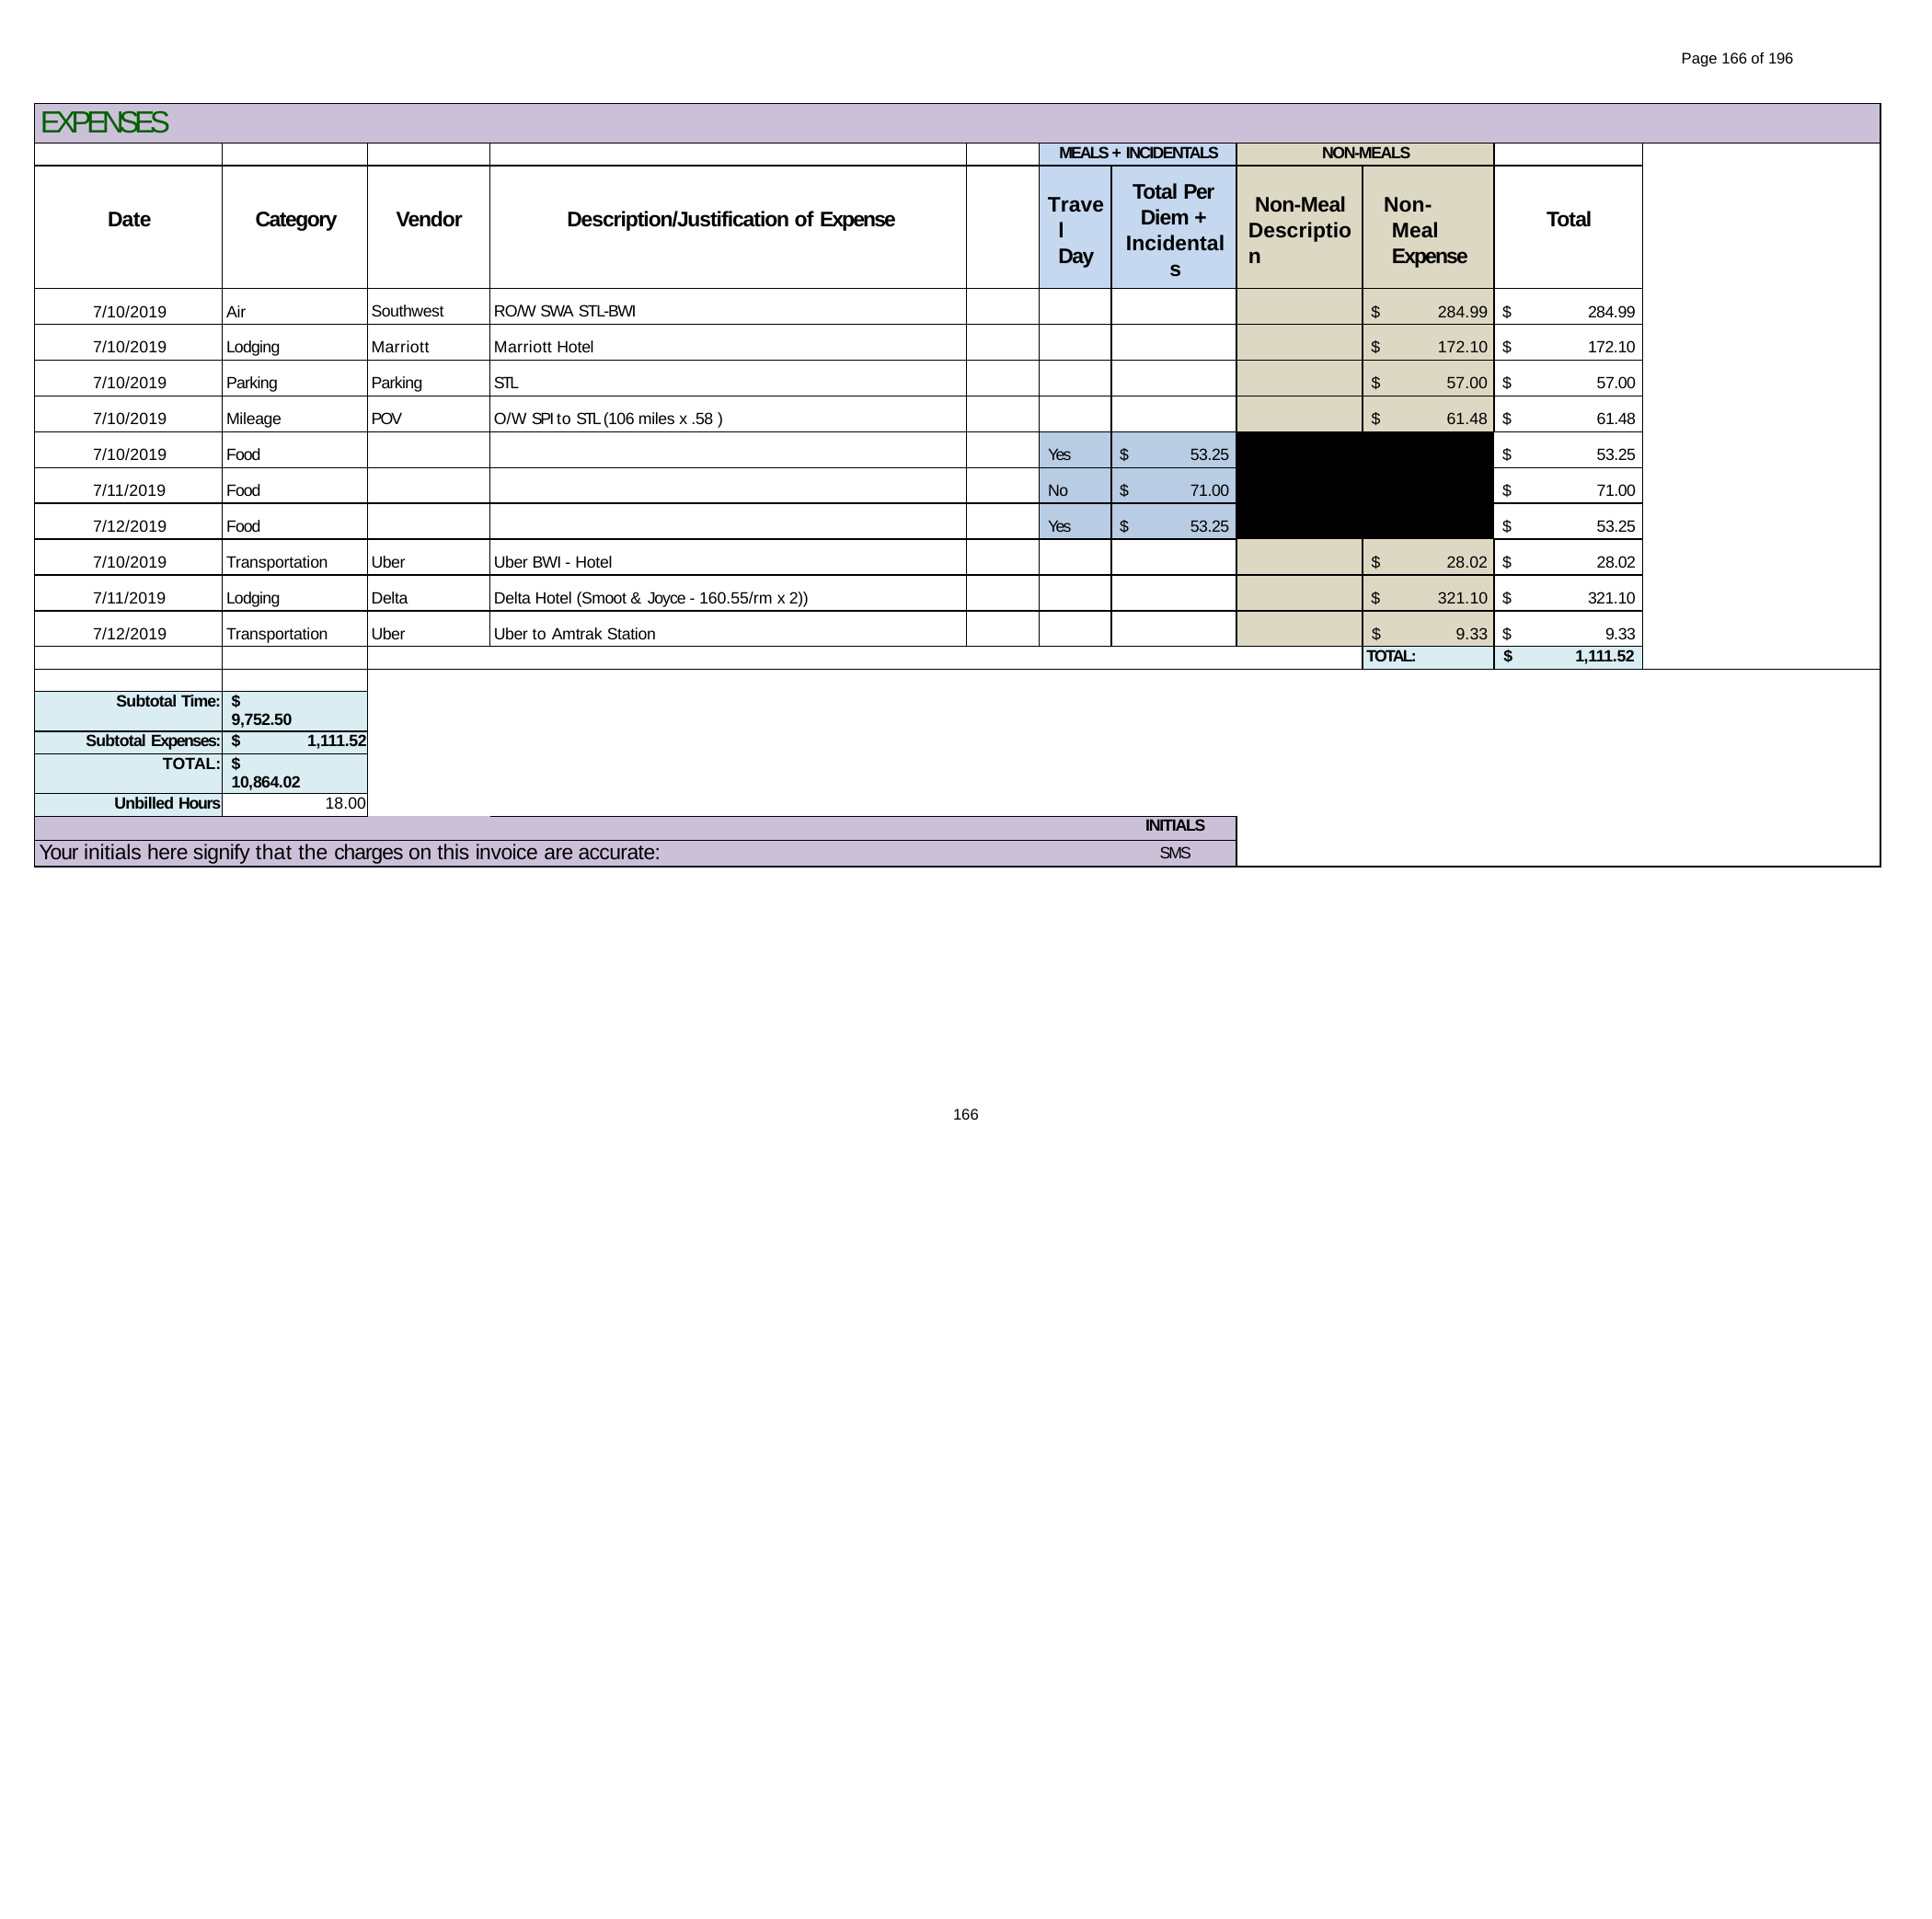

Page 166 of 196
| EXPENSES |  |  |  |  |  |  |  |  |  |  |
| --- | --- | --- | --- | --- | --- | --- | --- | --- | --- | --- |
|  |  |  |  |  | MEALS + INCIDENTALS |  | NON-MEALS |  |  |  |
| Date | Category | Vendor | Description/Justification of Expense |  | Travel Day | Total Per Diem + Incidentals | Non-Meal Description | Non-Meal Expense | Total |  |
| 7/10/2019 | Air | Southwest | RO/W SWA STL-BWI |  |  |  |  | $ 284.99 | $ 284.99 |  |
| 7/10/2019 | Lodging | Marriott | Marriott Hotel |  |  |  |  | $ 172.10 | $ 172.10 |  |
| 7/10/2019 | Parking | Parking | STL |  |  |  |  | $ 57.00 | $ 57.00 |  |
| 7/10/2019 | Mileage | POV | O/W SPI to STL (106 miles x .58 ) |  |  |  |  | $ 61.48 | $ 61.48 |  |
| 7/10/2019 | Food |  |  |  | Yes | $ 53.25 |  |  | $ 53.25 |  |
| 7/11/2019 | Food |  |  |  | No | $ 71.00 |  |  | $ 71.00 |  |
| 7/12/2019 | Food |  |  |  | Yes | $ 53.25 |  |  | $ 53.25 |  |
| 7/10/2019 | Transportation | Uber | Uber BWI - Hotel |  |  |  |  | $ 28.02 | $ 28.02 |  |
| 7/11/2019 | Lodging | Delta | Delta Hotel (Smoot & Joyce - 160.55/rm x 2)) |  |  |  |  | $ 321.10 | $ 321.10 |  |
| 7/12/2019 | Transportation | Uber | Uber to Amtrak Station |  |  |  |  | $ 9.33 | $ 9.33 |  |
|  |  |  |  |  |  |  |  | TOTAL: | $ 1,111.52 |  |
|  |  |  |  |  |  |  |  |  |  |  |
| Subtotal Time: | $ 9,752.50 |  |  |  |  |  |  |  |  |  |
| Subtotal Expenses: | $ 1,111.52 |  |  |  |  |  |  |  |  |  |
| TOTAL: | $ 10,864.02 |  |  |  |  |  |  |  |  |  |
| Unbilled Hours | 18.00 |  |  |  |  |  |  |  |  |  |
|  |  |  |  |  |  | INITIALS |  |  |  |  |
| Your initials here signify that the charges on this invoice are accurate: |  |  |  |  |  | SMS |  |  |  |  |
166